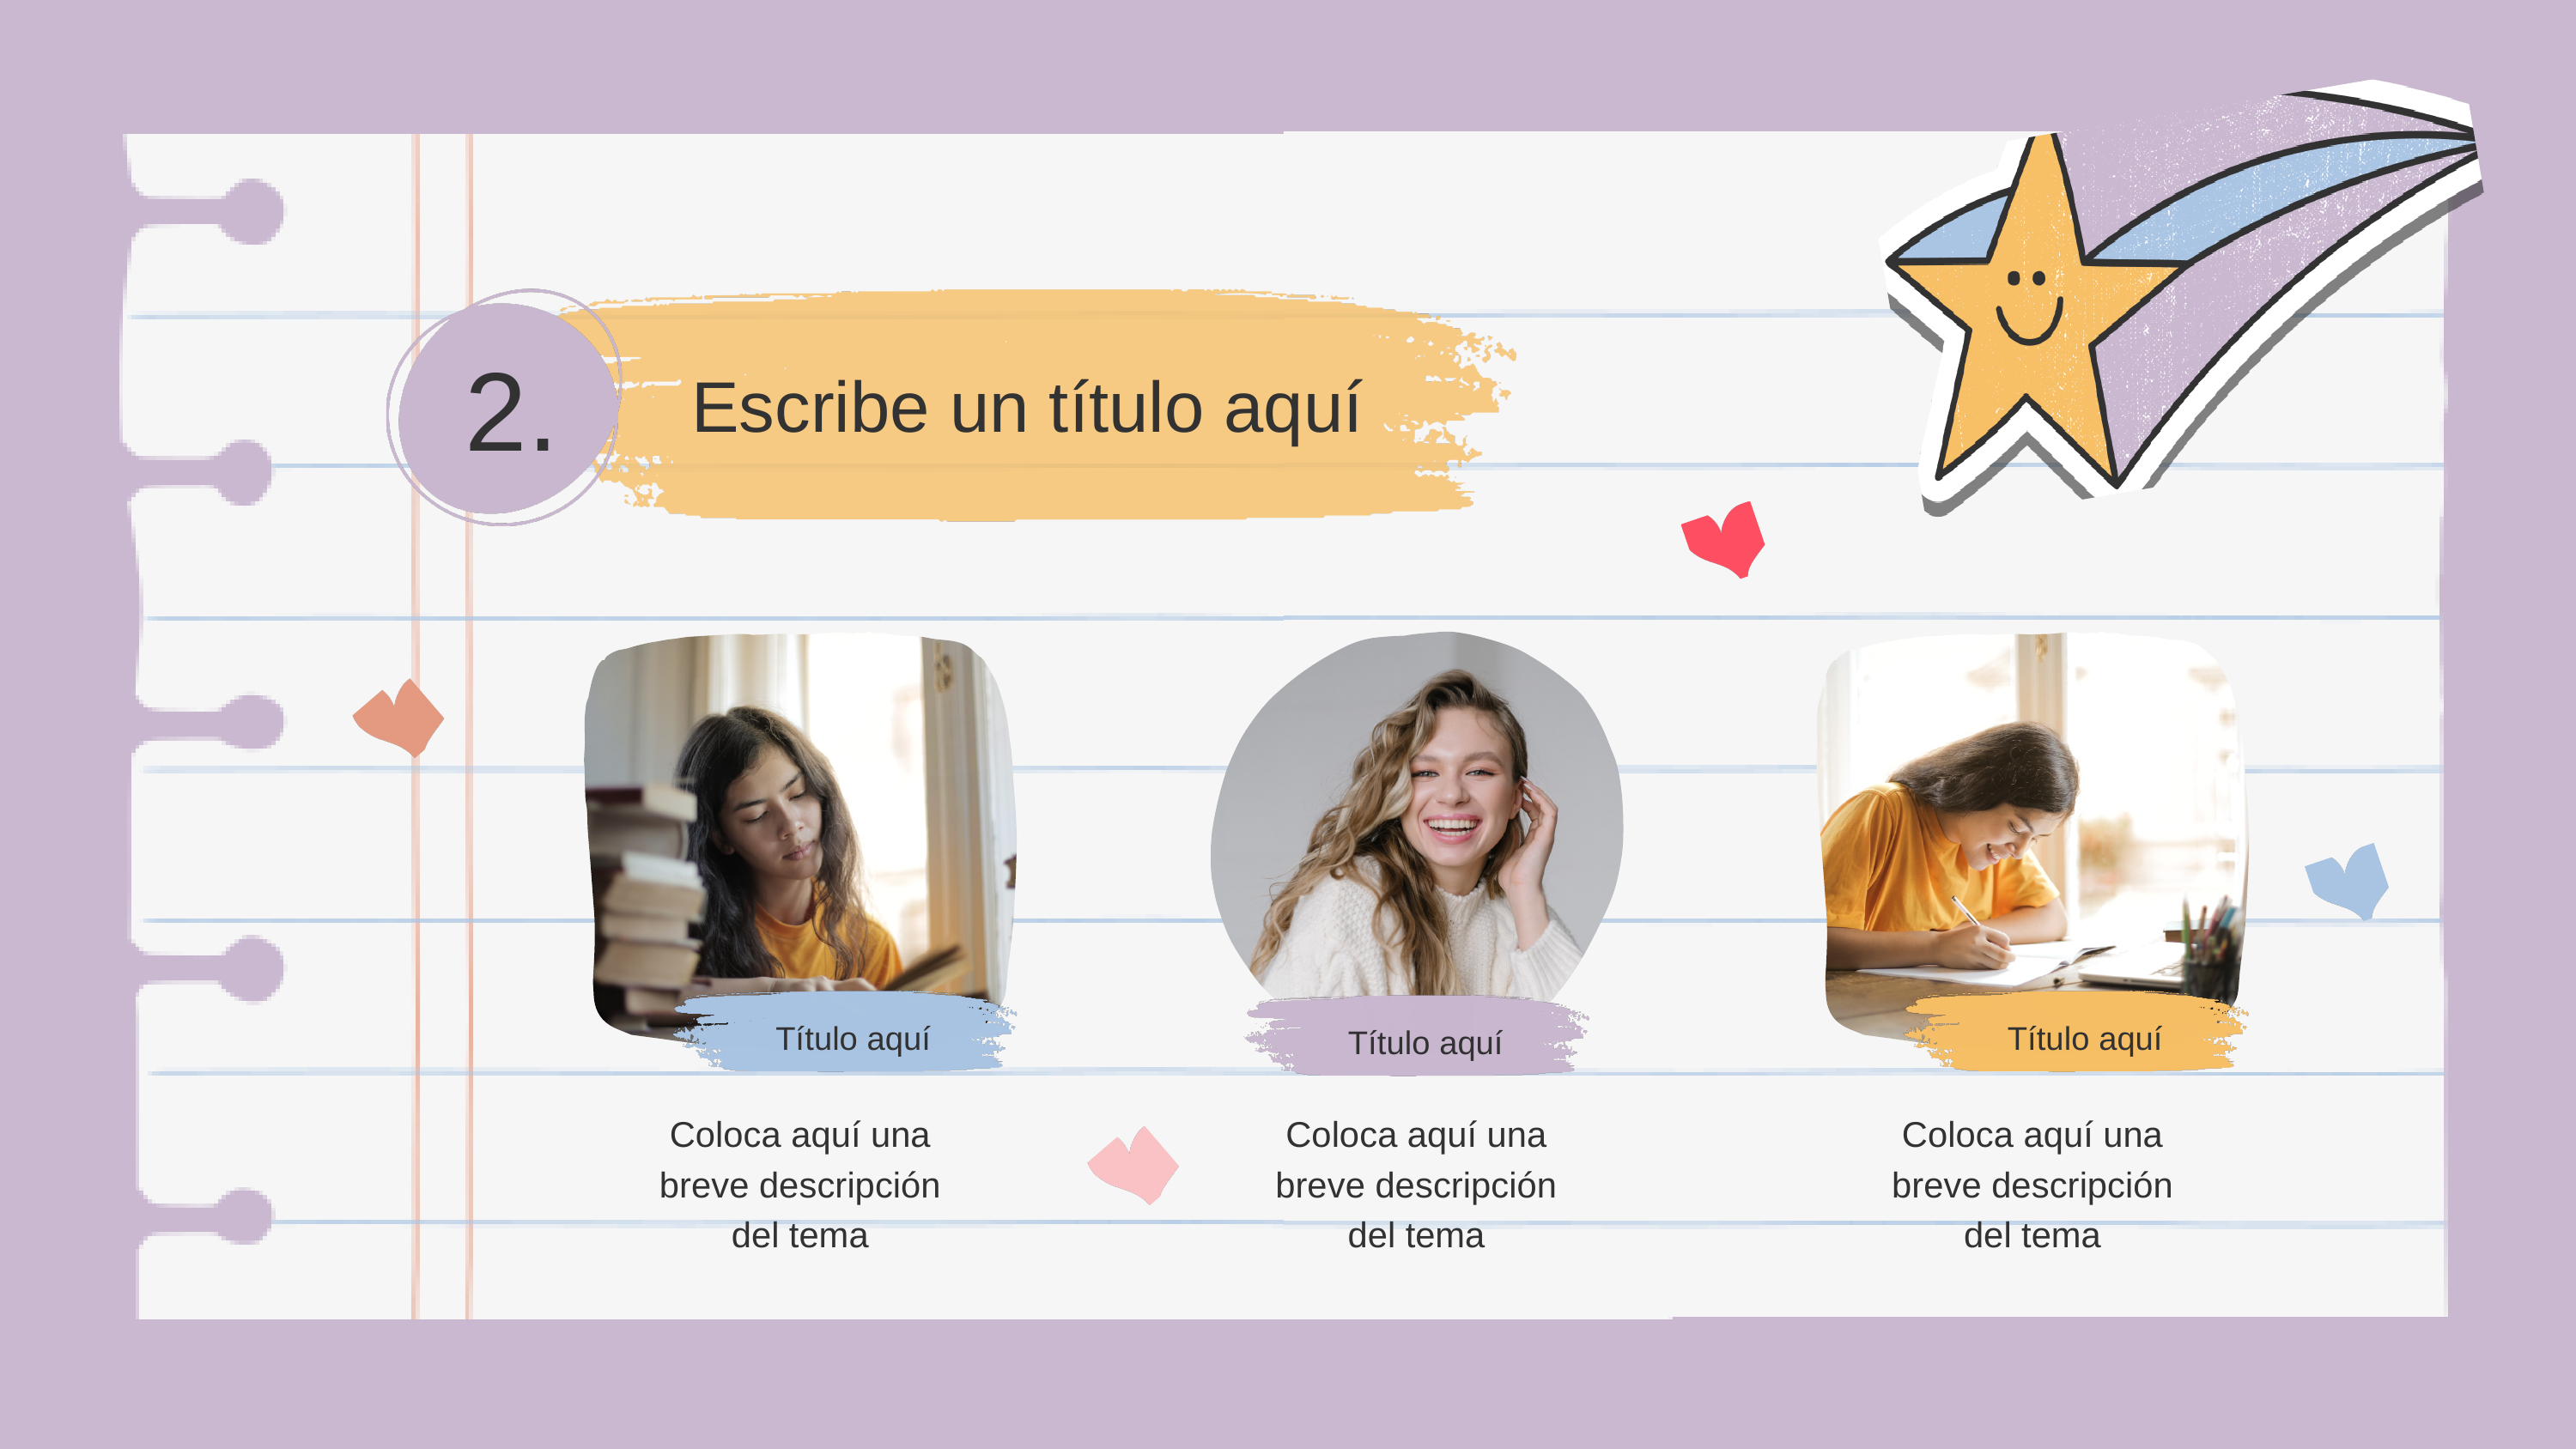

2.
Escribe un título aquí

Título aquí
Título aquí
Título aquí
Coloca aquí una breve descripción del tema
Coloca aquí una breve descripción del tema
Coloca aquí una breve descripción del tema